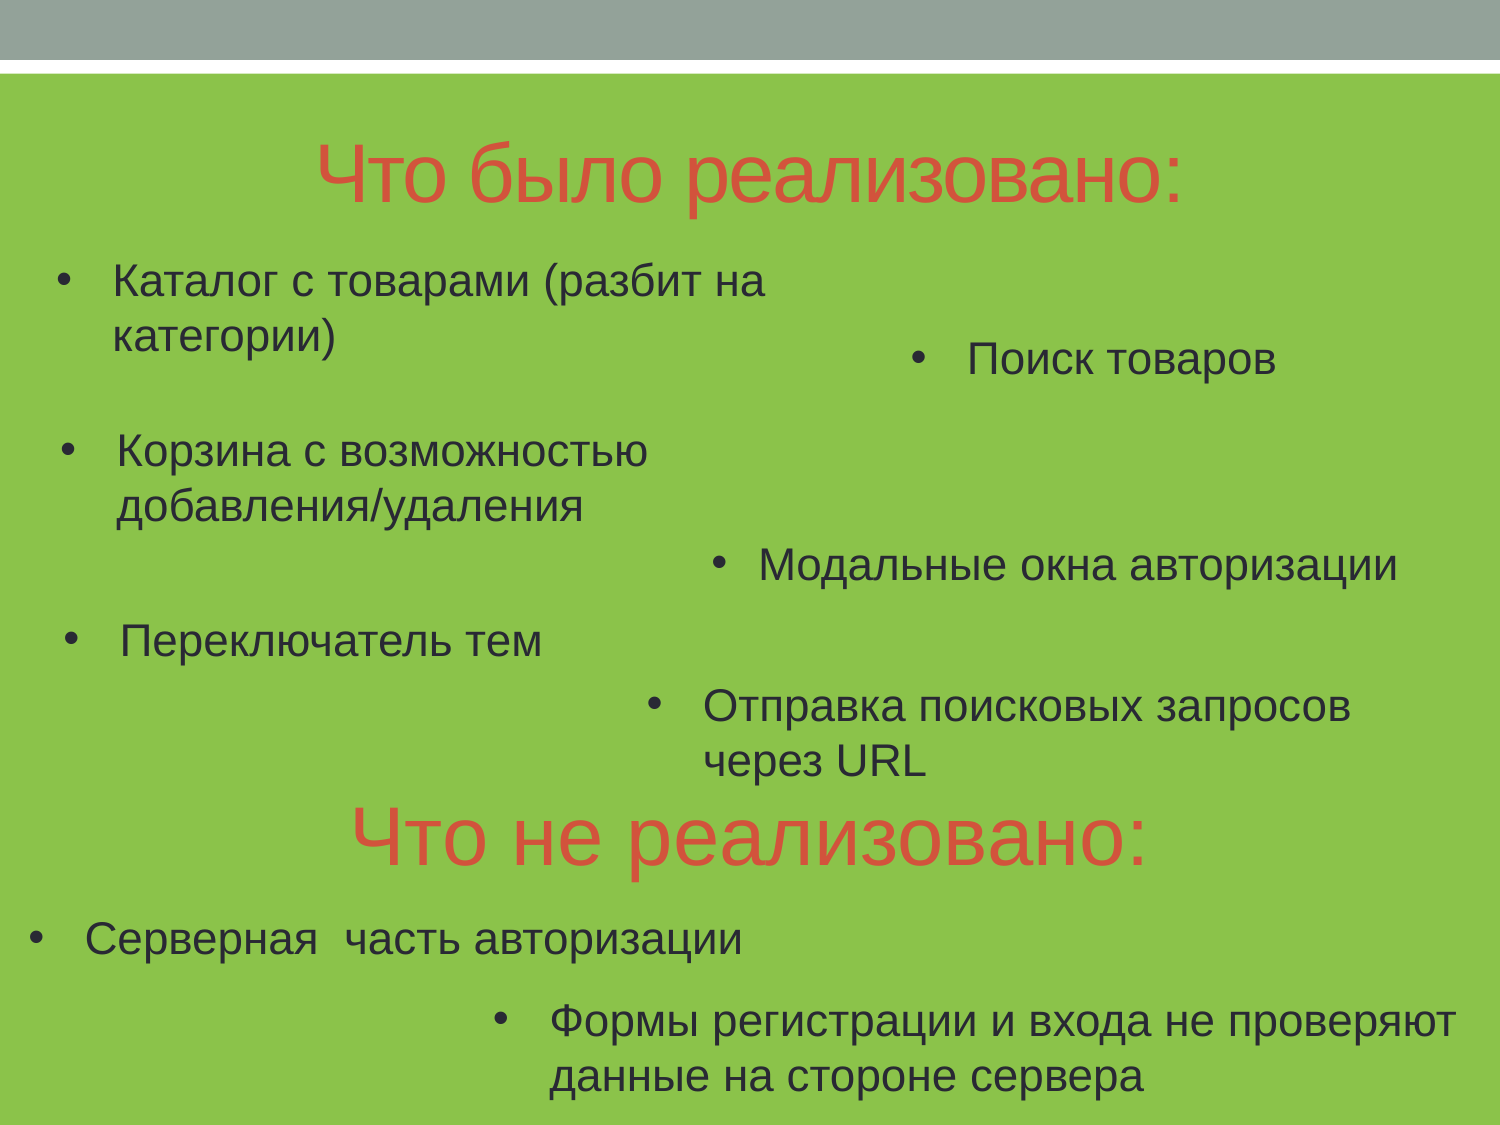

# Что было реализовано:
Каталог с товарами (разбит на категории)
Поиск товаров
Корзина с возможностью добавления/удаления
Модальные окна авторизации
Переключатель тем
Отправка поисковых запросов через URL
Что не реализовано:
Серверная  часть авторизации
Формы регистрации и входа не проверяют данные на стороне сервера